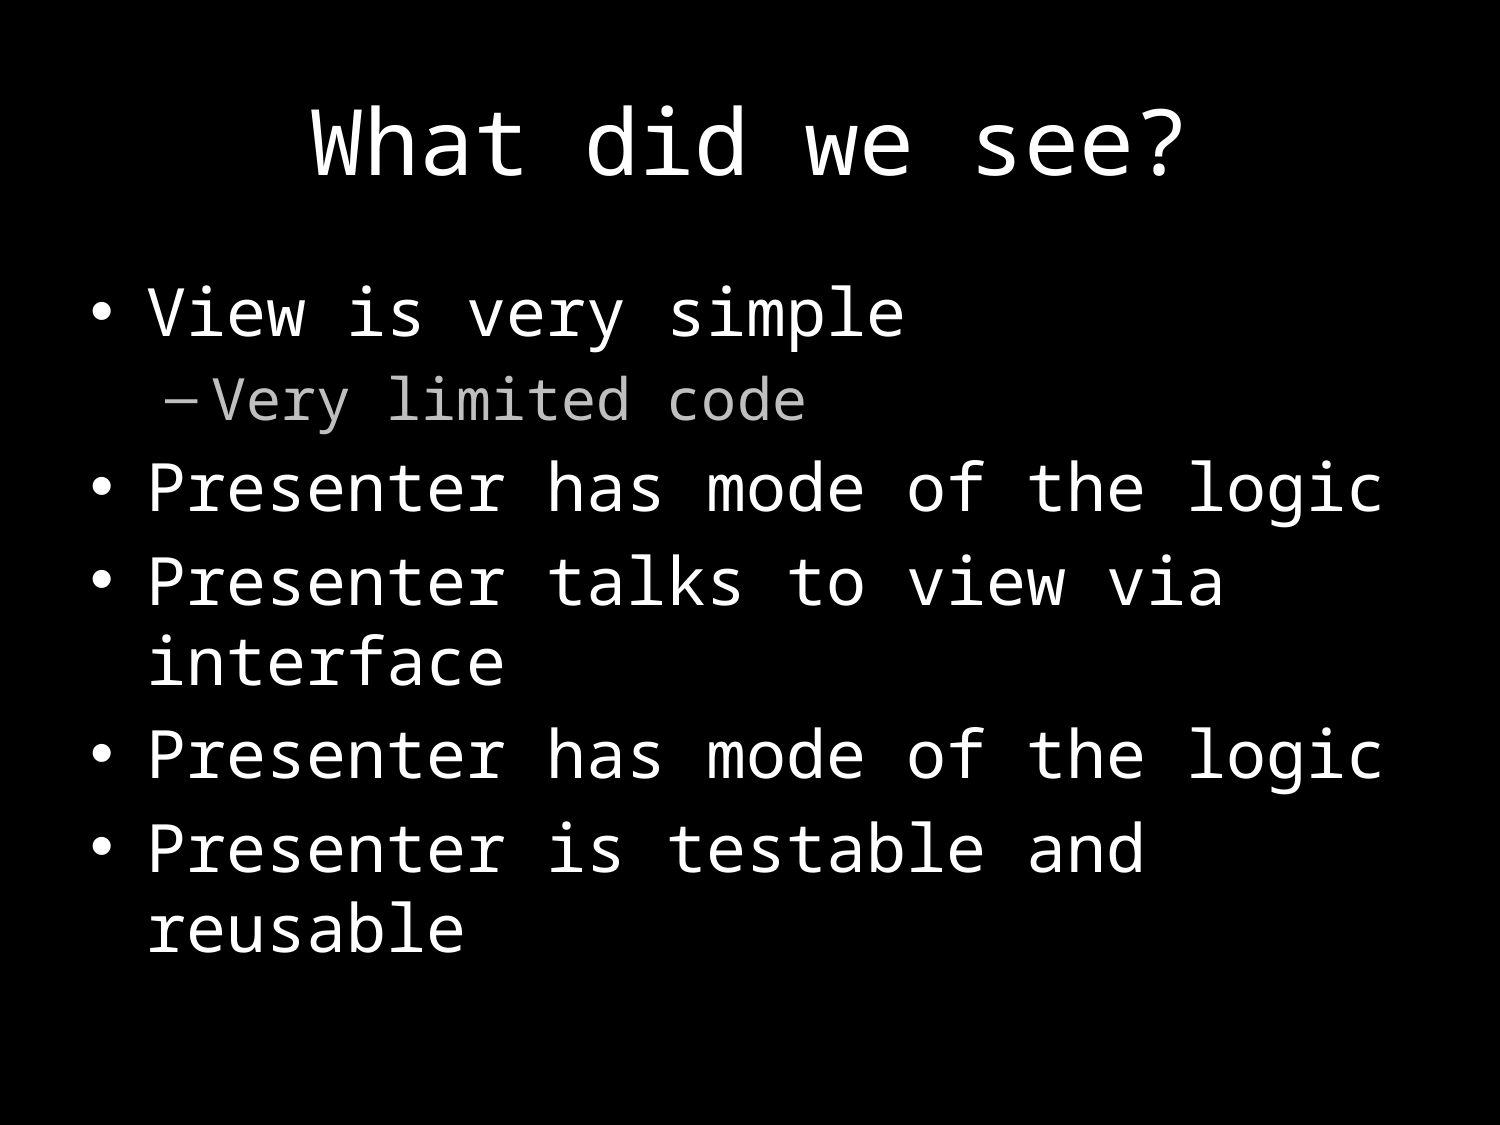

# What did we see?
View is very simple
Very limited code
Presenter has mode of the logic
Presenter talks to view via interface
Presenter has mode of the logic
Presenter is testable and reusable